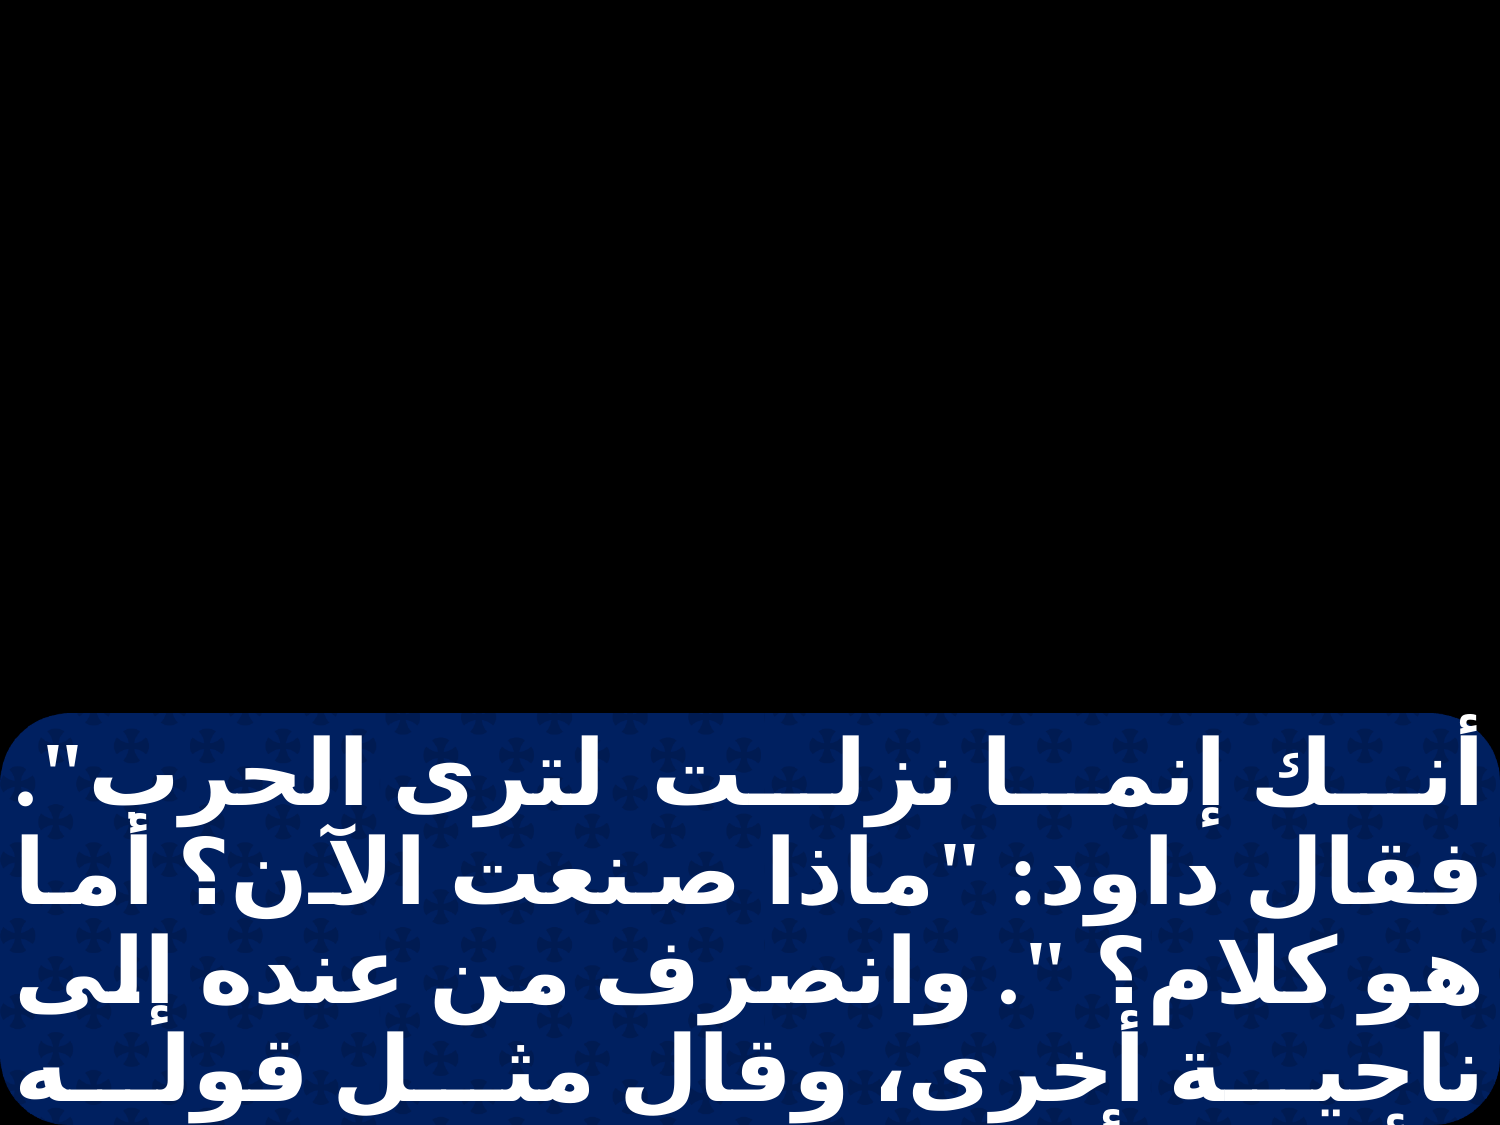

أنك إنما نزلت  لترى الحرب". فقال داود: "ماذا صنعت الآن؟ أما هو كلام؟ ". وانصرف من عنده إلى ناحية أخرى، وقال مثل قوله الأول، فأجابه الشعب بجوابهم الأول. وسمع الكلام الذي تكلم به